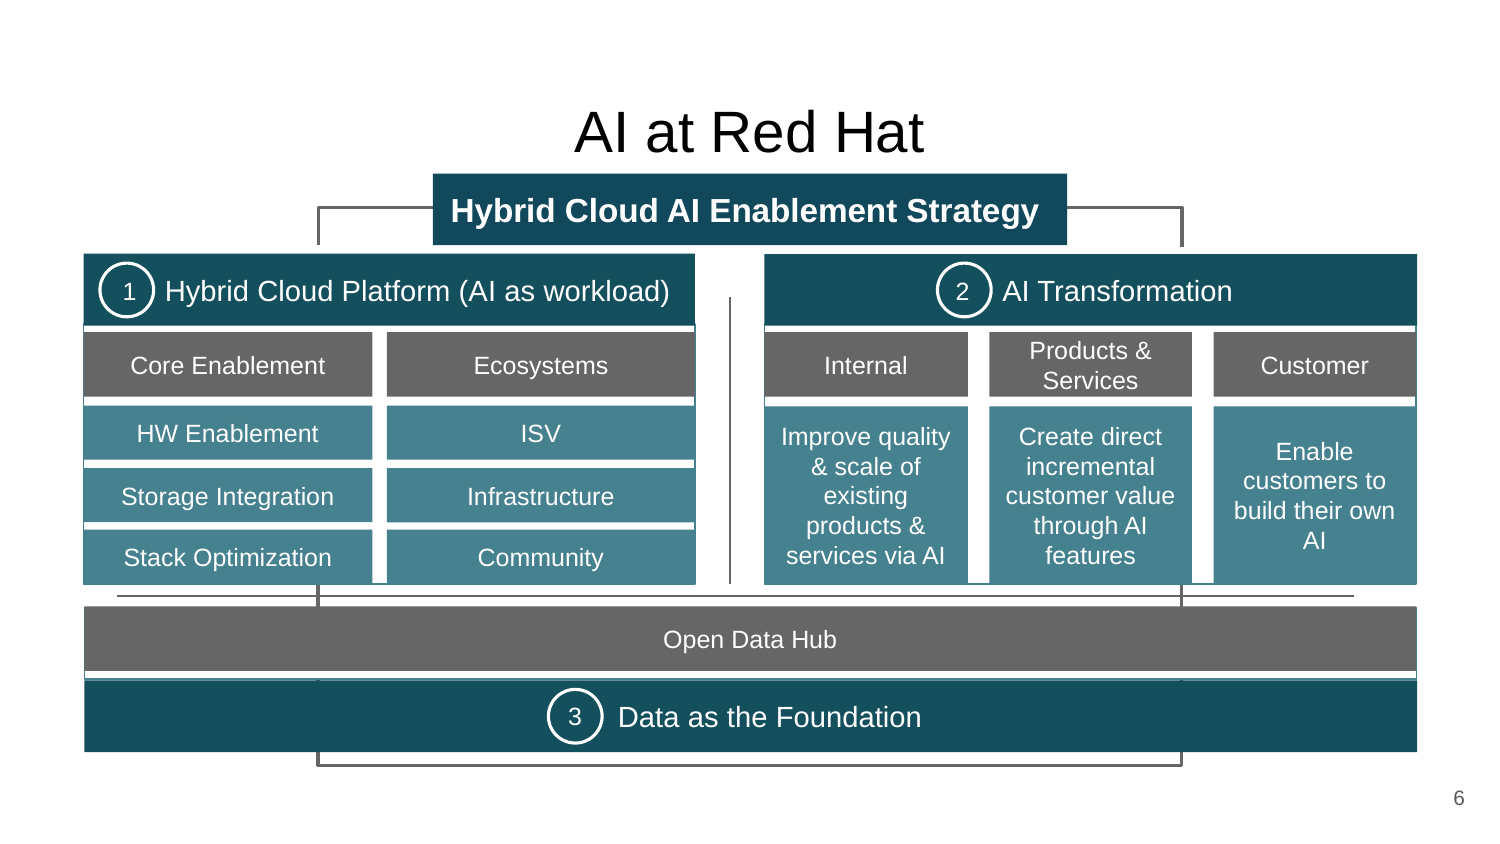

AI at Red Hat
Hybrid Cloud AI Enablement Strategy

1

Hybrid Cloud Platform (AI as workload)
AI Transformation
2

Core Enablement
Internal
Ecosystems
Products & Services
Customer
ISV
HW Enablement
Improve quality & scale of existing products & services via AI
Create direct incremental customer value through AI features
Enable customers to build their own AI
Storage Integration
Infrastructure
Stack Optimization
Community
Open Data Hub

3
Data as the Foundation
6